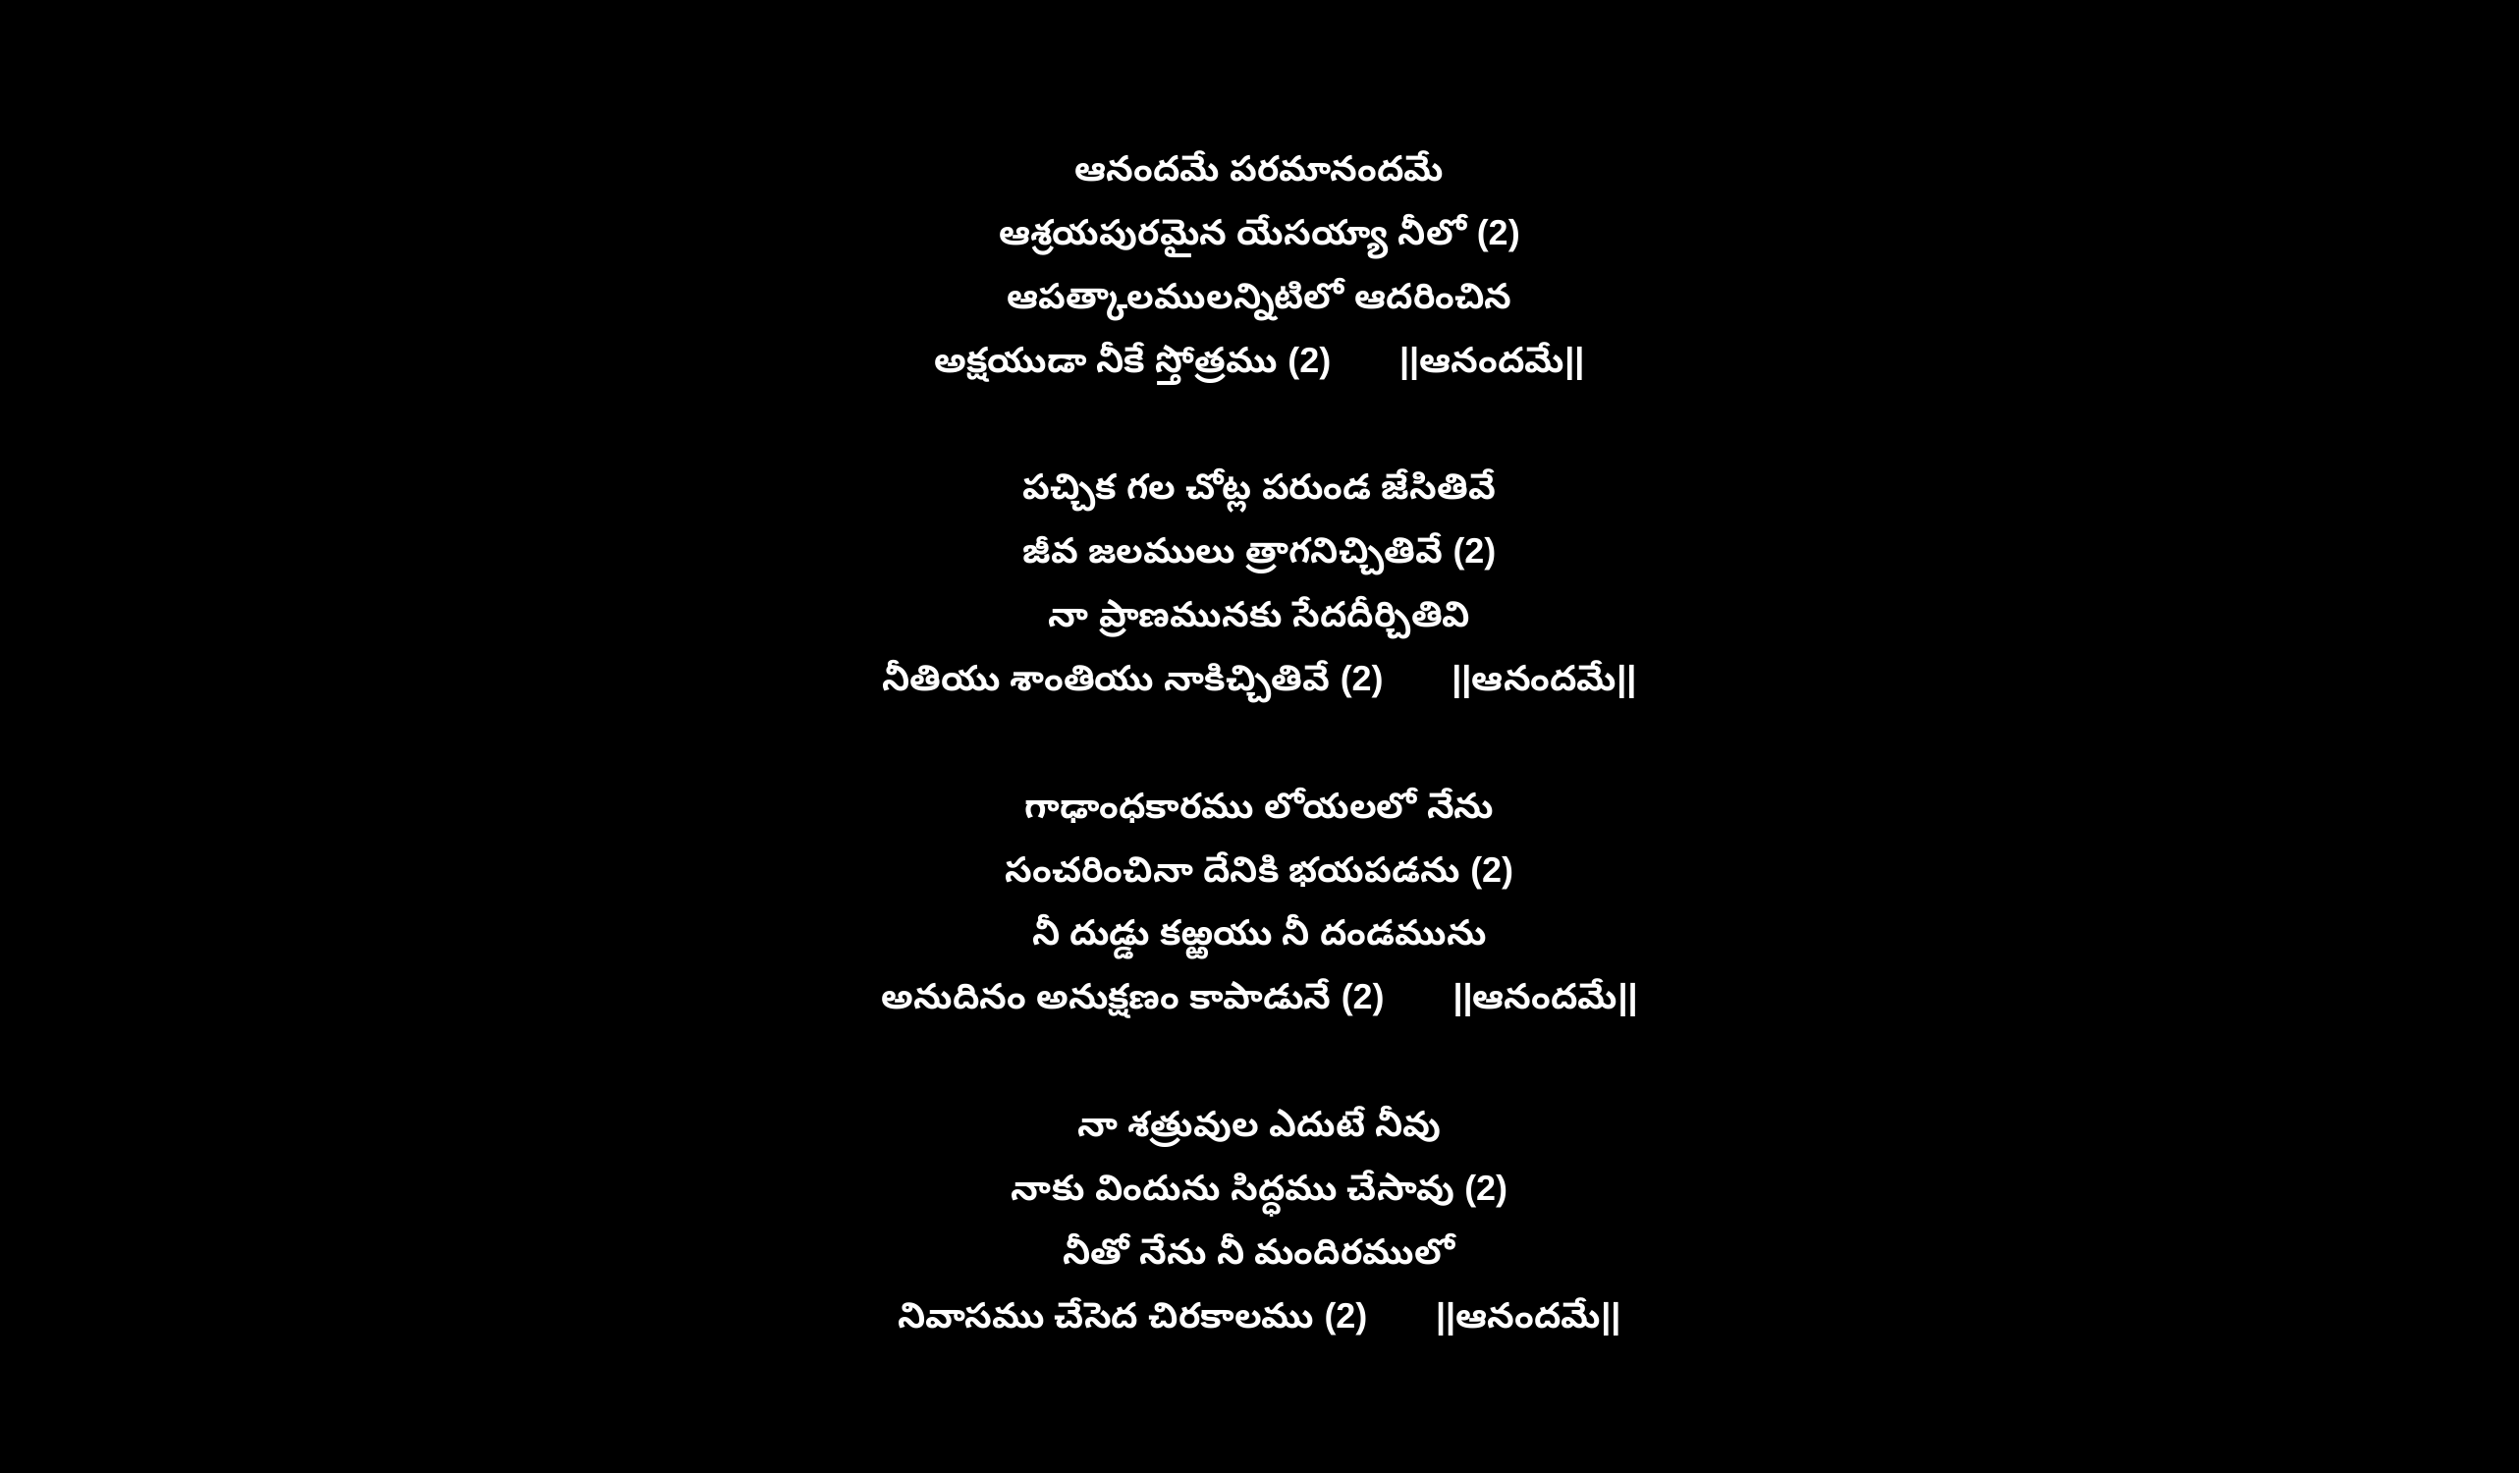

ఆనందమే పరమానందమే
ఆశ్రయపురమైన యేసయ్యా నీలో (2)
ఆపత్కాలములన్నిటిలో ఆదరించిన
అక్షయుడా నీకే స్తోత్రము (2)       ||ఆనందమే||

పచ్చిక గల చోట్ల పరుండ జేసితివే
జీవ జలములు త్రాగనిచ్చితివే (2)
నా ప్రాణమునకు సేదదీర్చితివి
నీతియు శాంతియు నాకిచ్చితివే (2)       ||ఆనందమే||

గాఢాంధకారము లోయలలో నేను
సంచరించినా దేనికి భయపడను (2)
నీ దుడ్డు కఱ్ఱయు నీ దండమును
అనుదినం అనుక్షణం కాపాడునే (2)       ||ఆనందమే||

నా శత్రువుల ఎదుటే నీవు
నాకు విందును సిద్ధము చేసావు (2)
నీతో నేను నీ మందిరములో
నివాసము చేసెద చిరకాలము (2)       ||ఆనందమే||